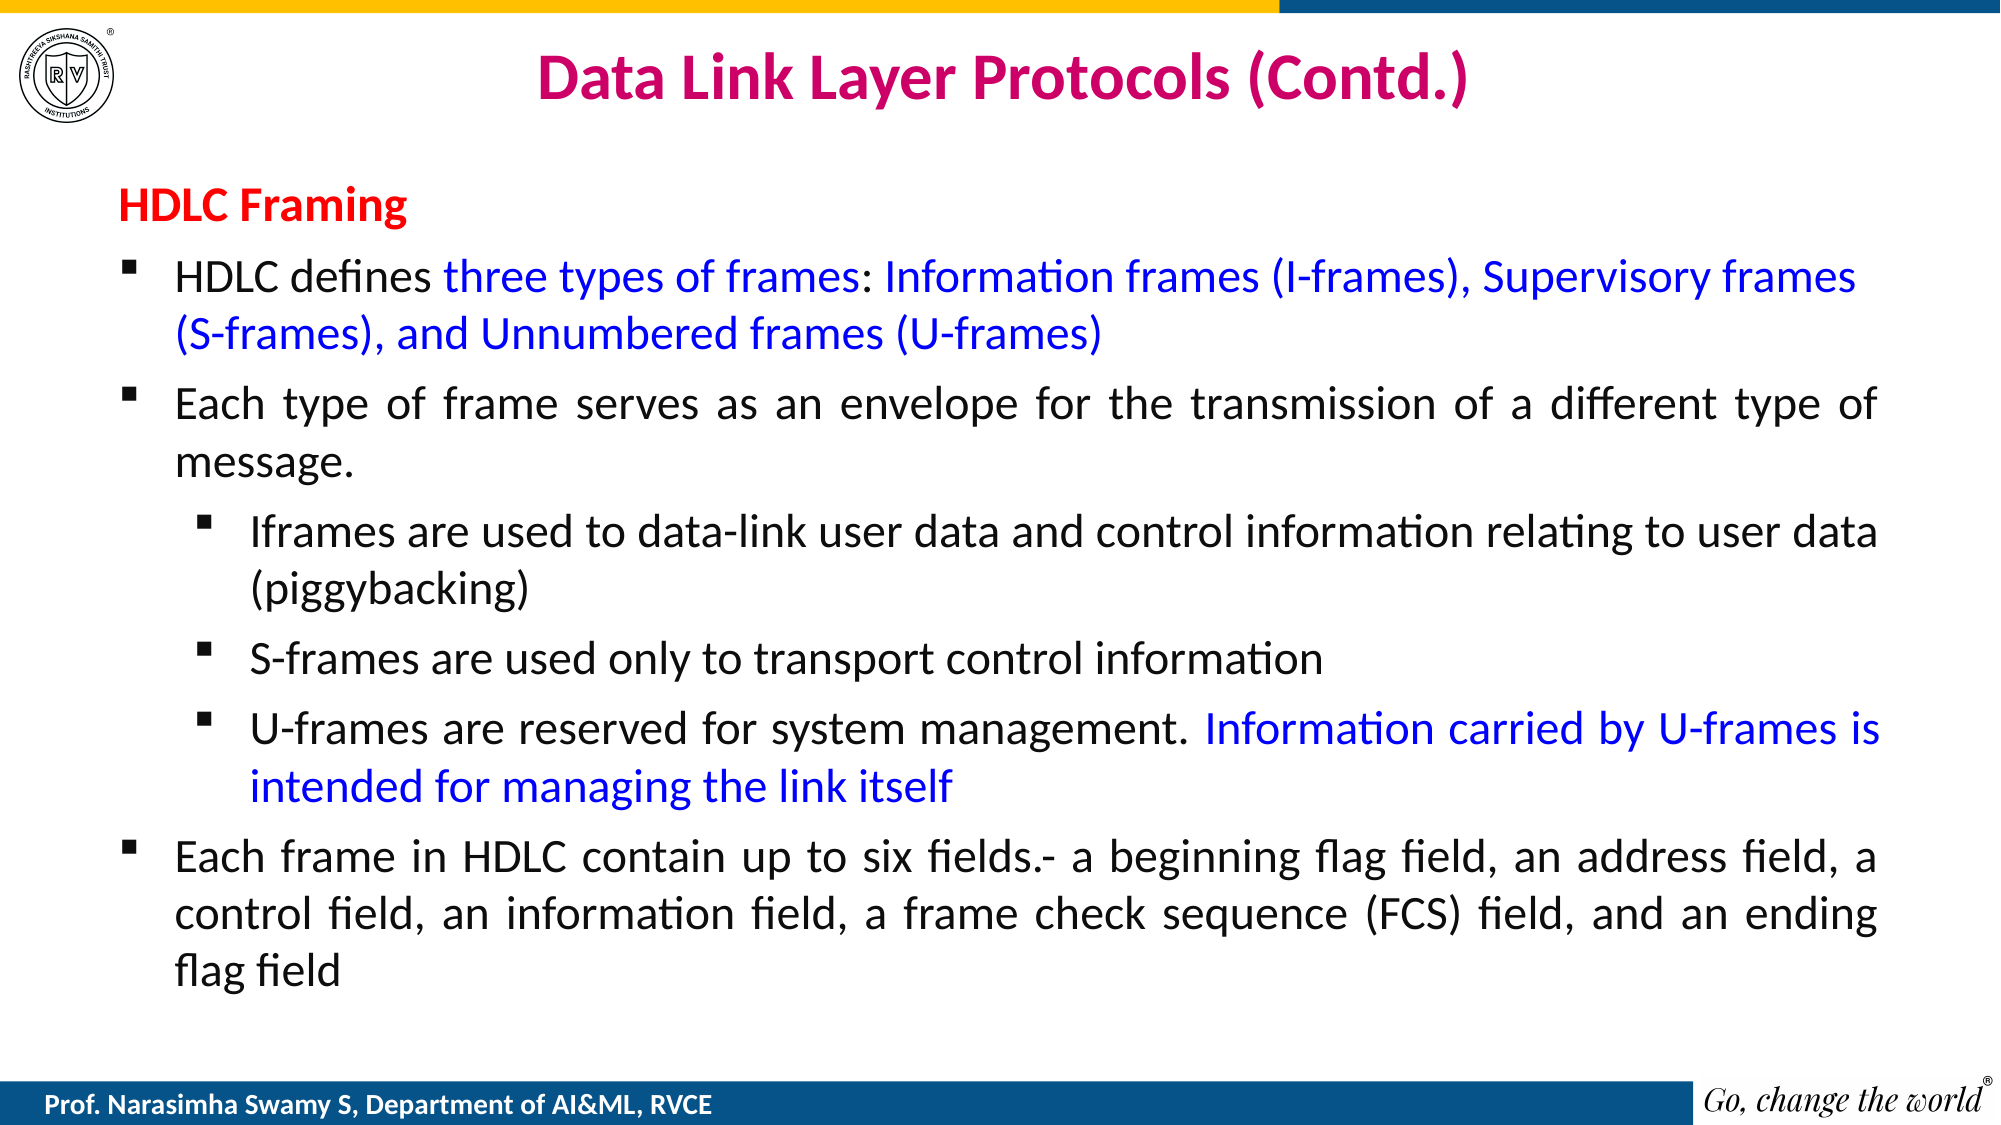

# Data Link Layer Protocols (Contd.)
HDLC Framing
HDLC defines three types of frames: Information frames (I-frames), Supervisory frames (S-frames), and Unnumbered frames (U-frames)
Each type of frame serves as an envelope for the transmission of a different type of message.
Iframes are used to data-link user data and control information relating to user data (piggybacking)
S-frames are used only to transport control information
U-frames are reserved for system management. Information carried by U-frames is intended for managing the link itself
Each frame in HDLC contain up to six fields.- a beginning flag field, an address field, a control field, an information field, a frame check sequence (FCS) field, and an ending flag field